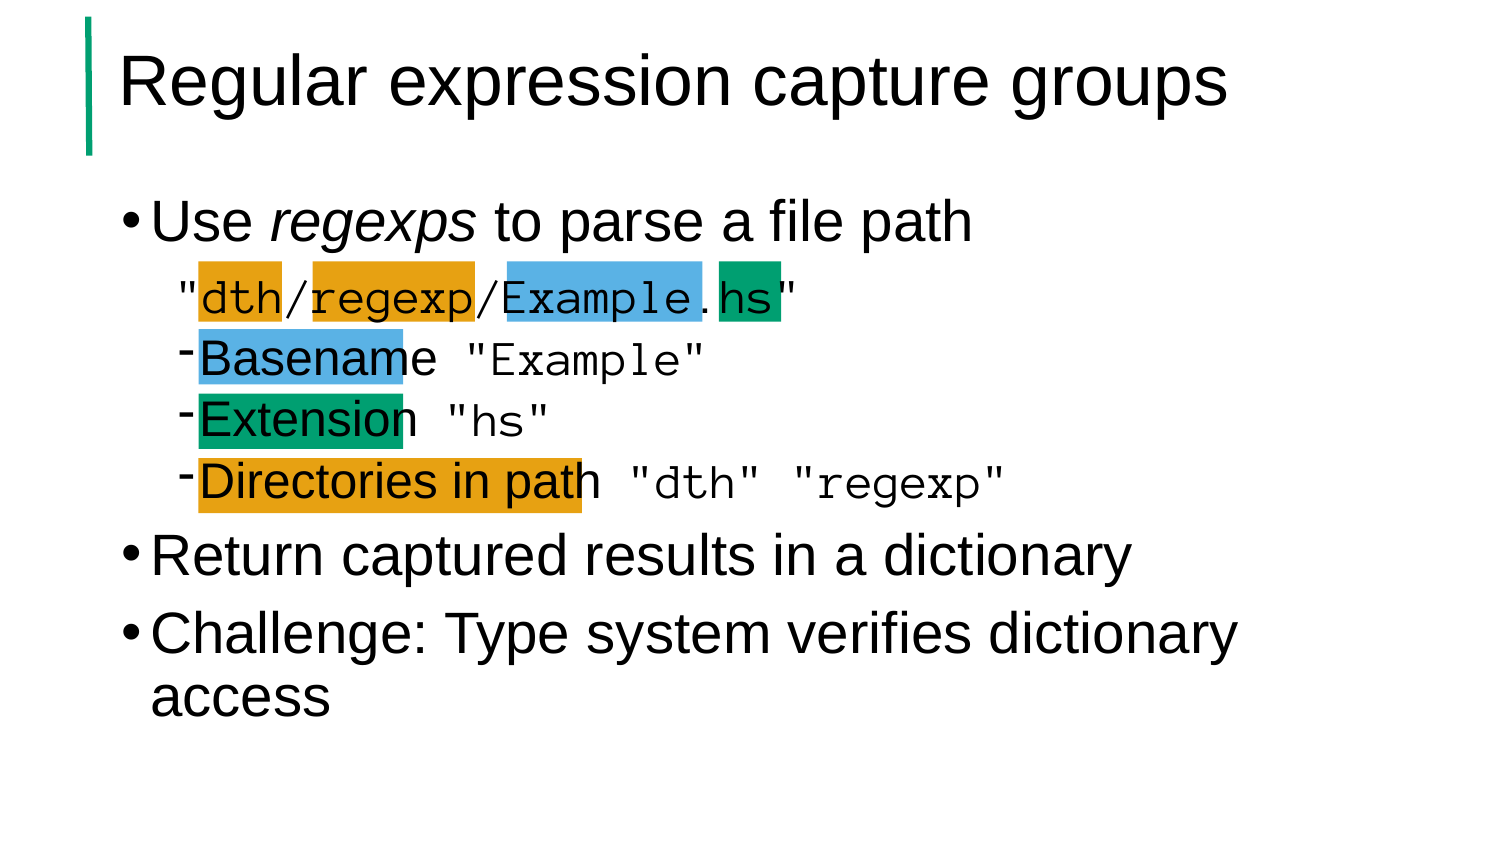

# Regular expression capture groups
Use regexps to parse a file path
  "dth/regexp/Example.hs"
Basename "Example"
Extension "hs"
Directories in path "dth" "regexp"
Return captured results in a dictionary
Challenge: Type system verifies dictionary access